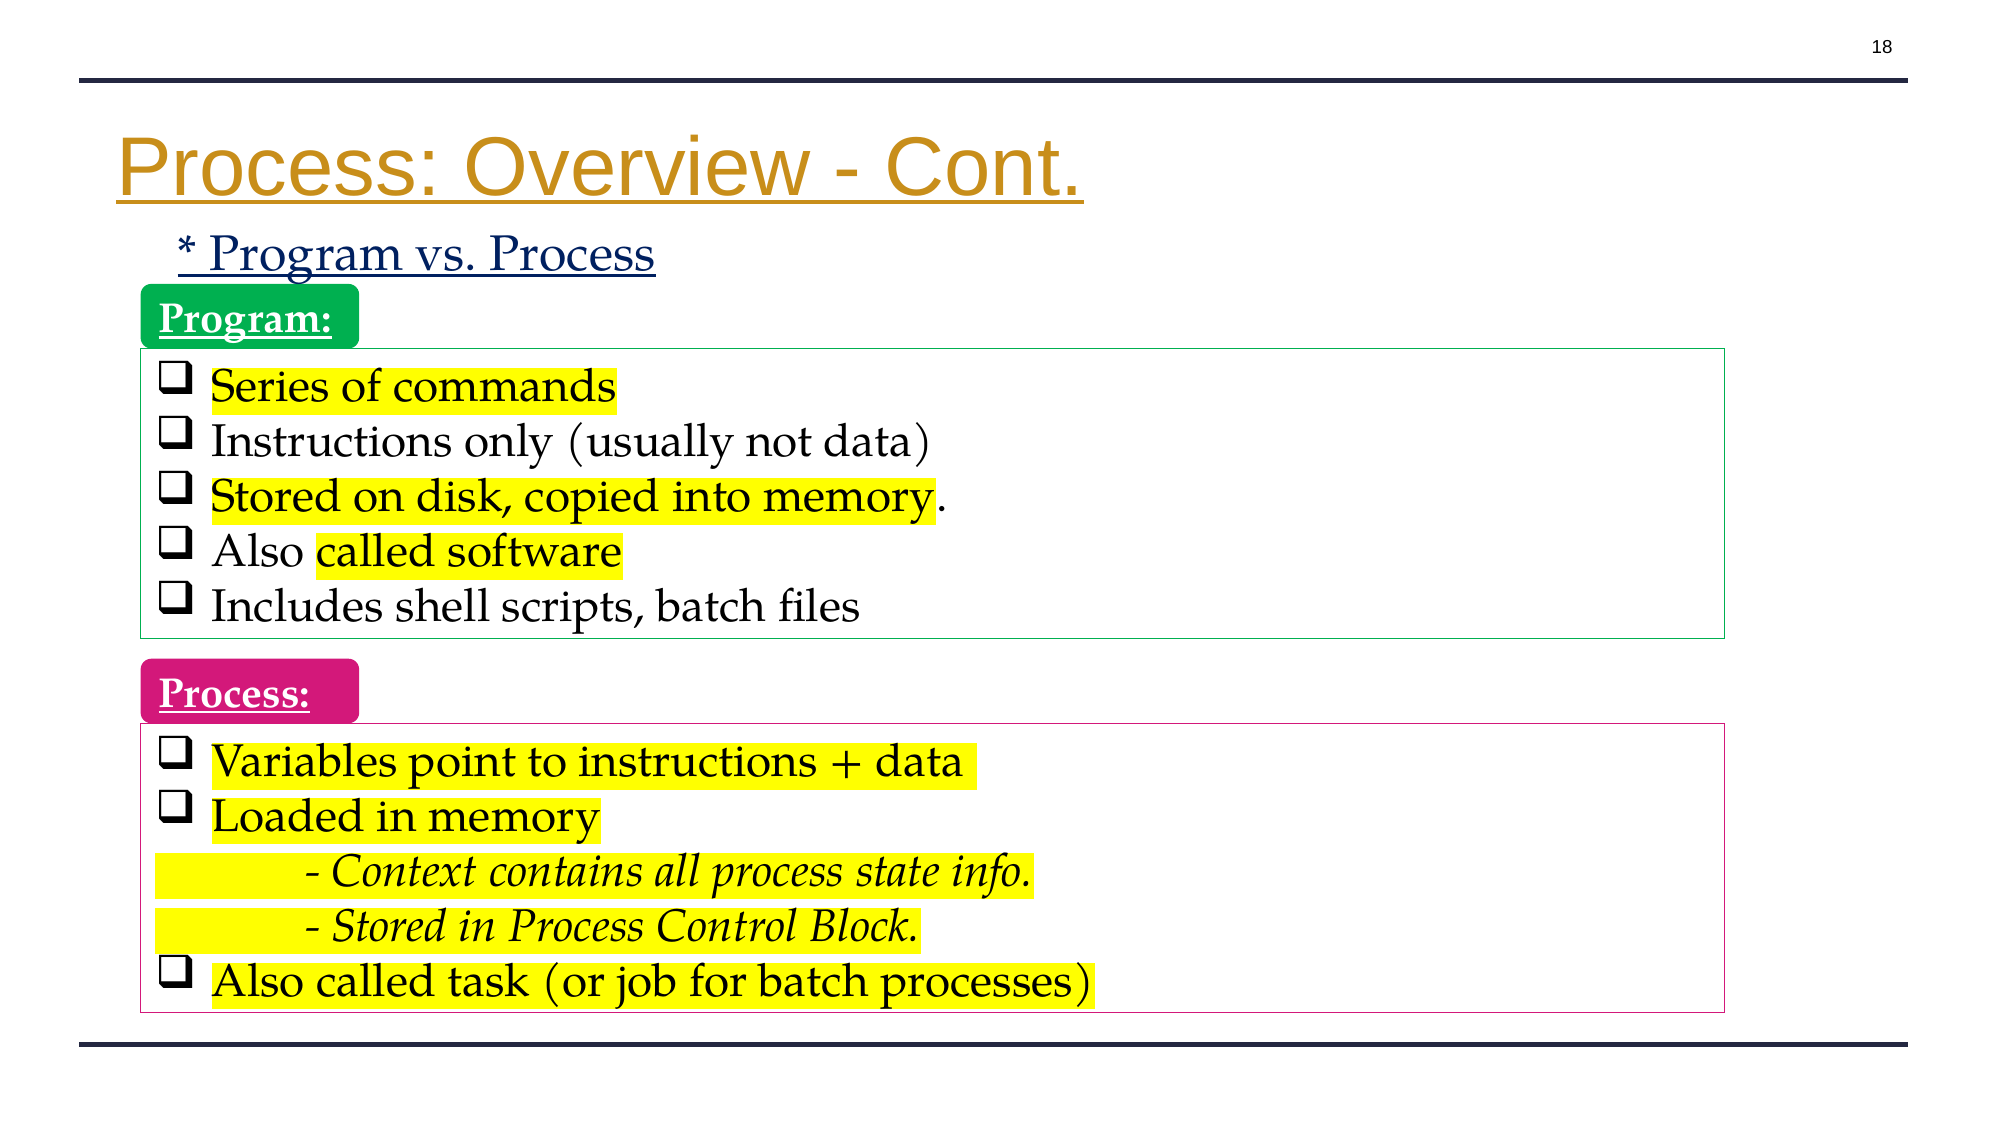

18
Process: Overview - Cont.
* Program vs. Process
Program:
Series of commands
Instructions only (usually not data)
Stored on disk, copied into memory.
Also called software
Includes shell scripts, batch files
Process:
Variables point to instructions + data
Loaded in memory
             - Context contains all process state info.
             - Stored in Process Control Block.
Also called task (or job for batch processes)